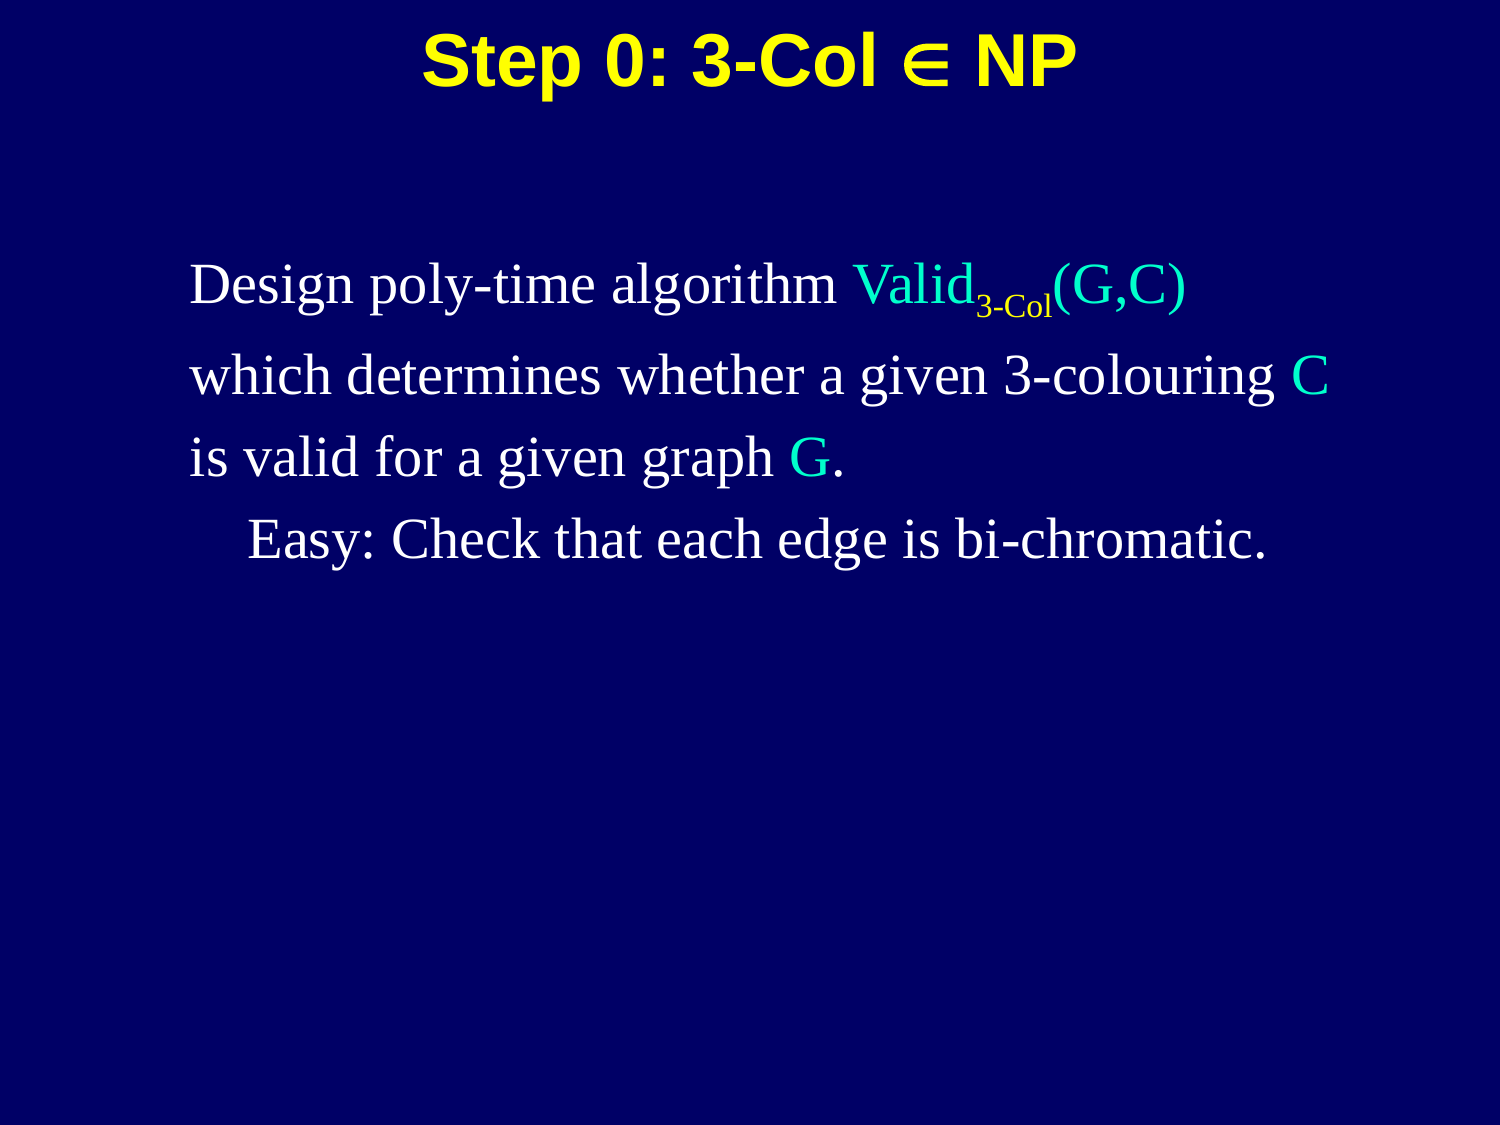

# Step 0: 3-Col ∈ NP
Design poly-time algorithm Valid3-Col(G,C)
which determines whether a given 3-colouring C
is valid for a given graph G.
    Easy: Check that each edge is bi-chromatic.